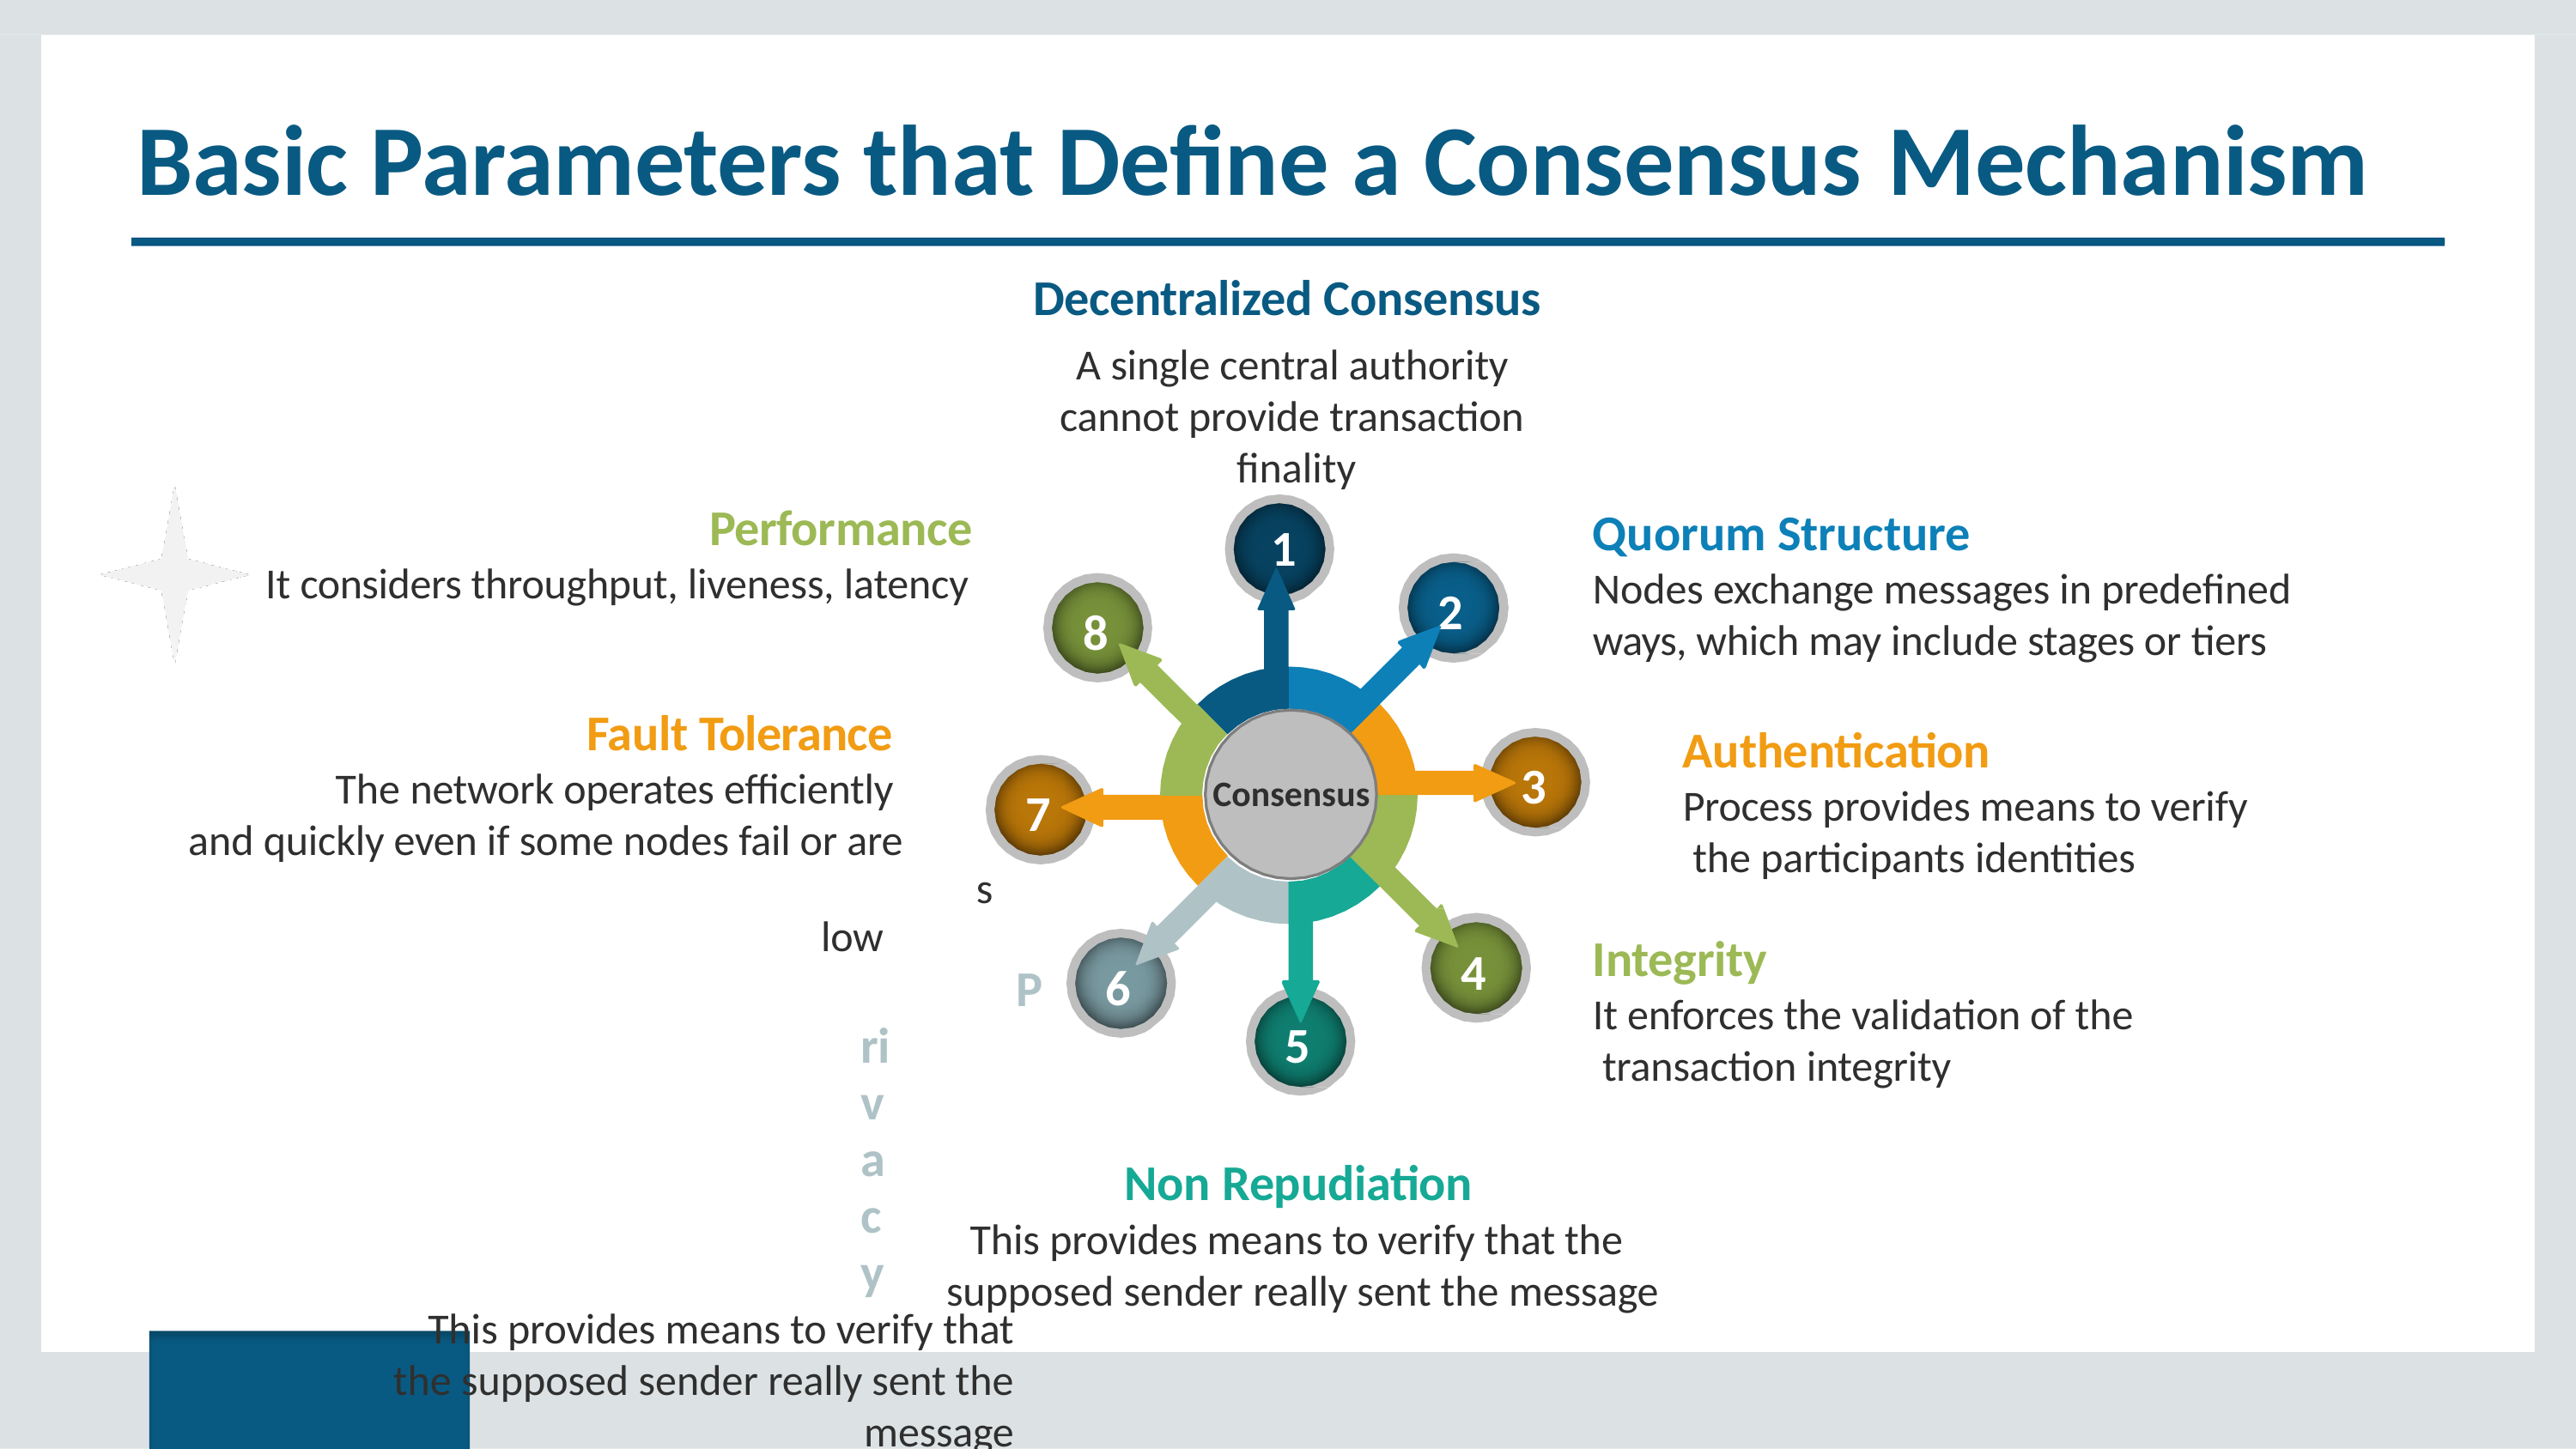

# Basic Parameters that Define a Consensus Mechanism

Decentralized Consensus
A single central authority  cannot provide transaction  finality
1

Performance
It considers throughput, liveness, latency

Quorum Structure
Nodes exchange messages in predefined  ways, which may include stages or tiers

2

8

Fault Tolerance
The network operates efficiently  and quickly even if some nodes fail or are
slow
Privacy
This provides means to verify that  the supposed sender really sent the message

Authentication
Process provides means to verify  the participants identities

3

Consensus
7

Integrity
It enforces the validation of the  transaction integrity

4
6

5
Non Repudiation
This provides means to verify that the  supposed sender really sent the message